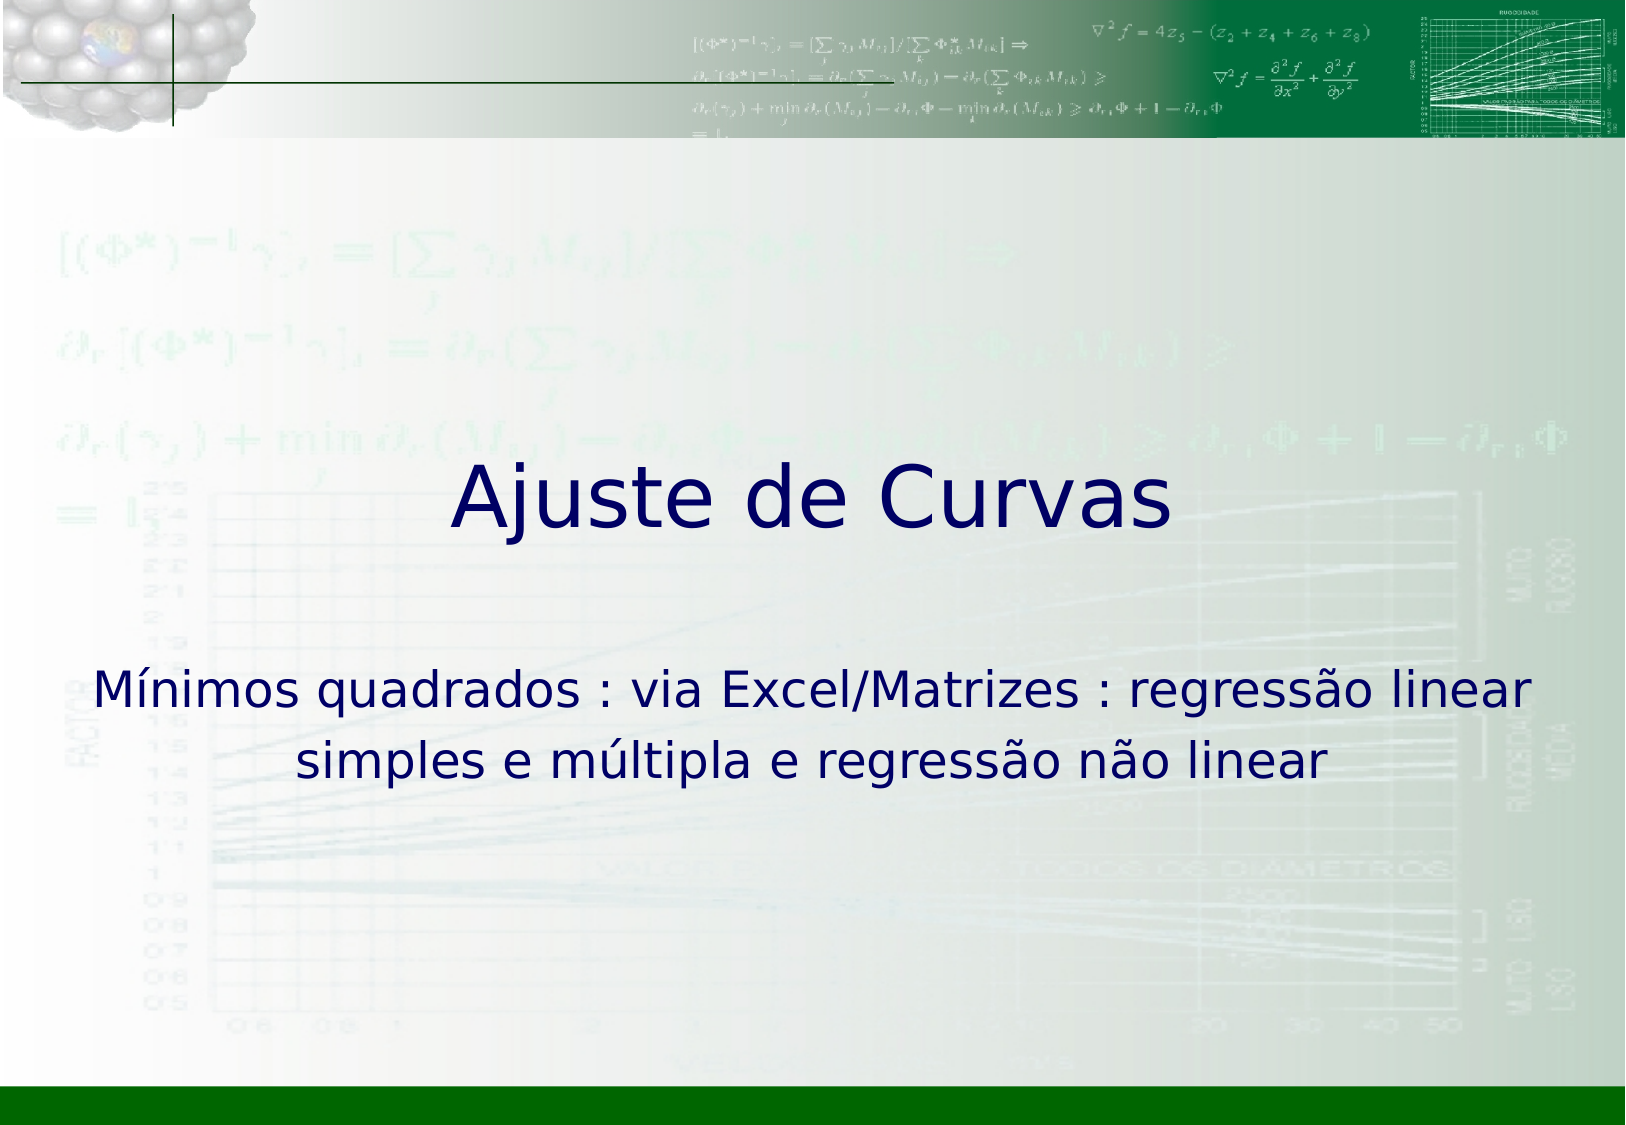

# Ajuste de Curvas
Mínimos quadrados : via Excel/Matrizes : regressão linear simples e múltipla e regressão não linear